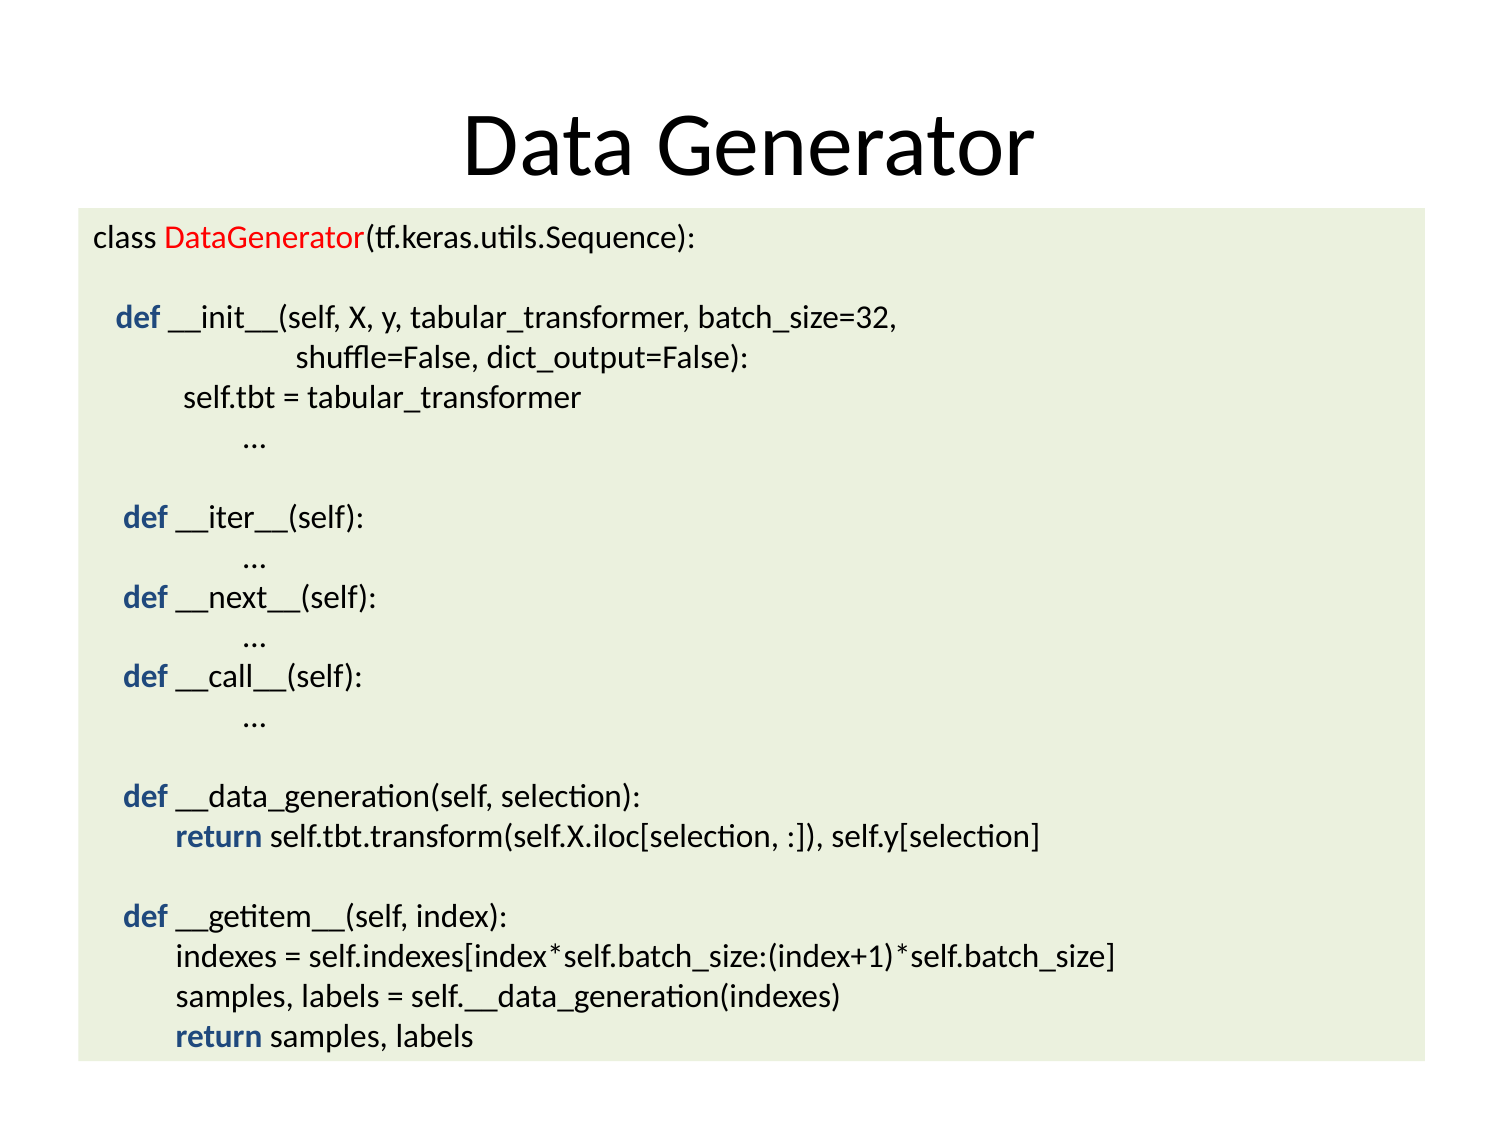

# Data Generator
class DataGenerator(tf.keras.utils.Sequence):

   def __init__(self, X, y, tabular_transformer, batch_size=32,
	       shuffle=False, dict_output=False):
            self.tbt = tabular_transformer
	…

    def __iter__(self):
	…
    def __next__(self):
        	…
    def __call__(self):
        	…

    def __data_generation(self, selection):
           return self.tbt.transform(self.X.iloc[selection, :]), self.y[selection]

    def __getitem__(self, index):
           indexes = self.indexes[index*self.batch_size:(index+1)*self.batch_size]
           samples, labels = self.__data_generation(indexes)
           return samples, labels